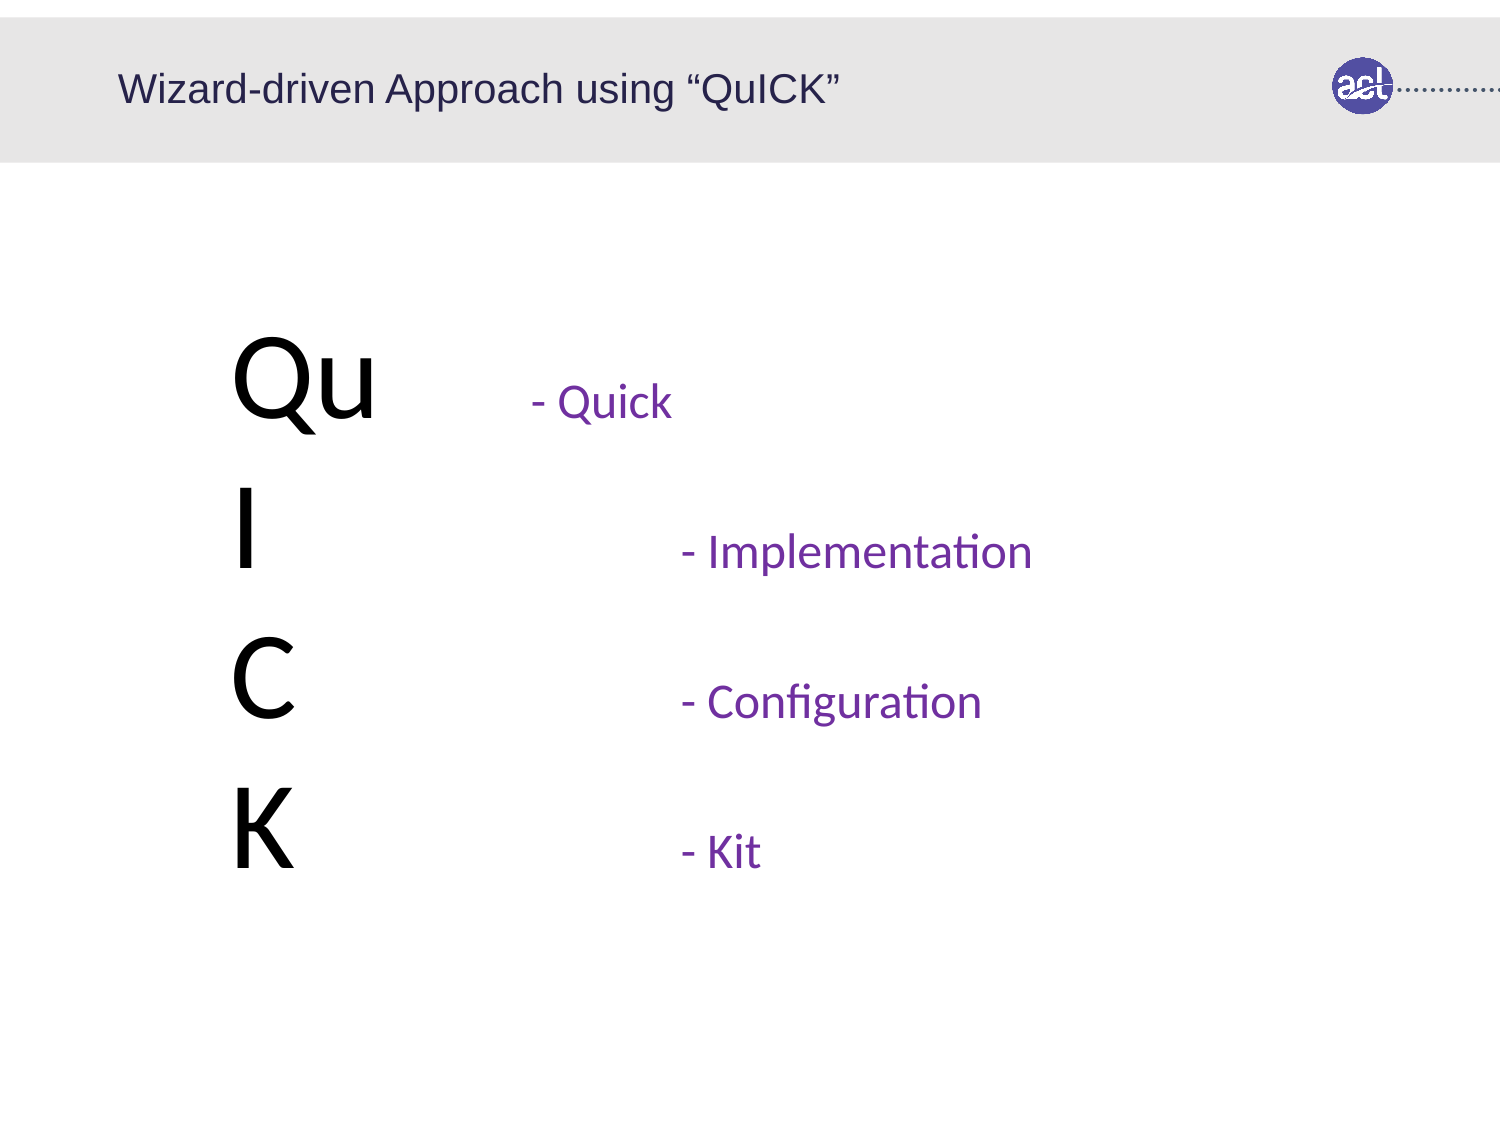

# Wizard-driven Approach using “QuICK”
Qu		- Quick
I			- Implementation
C			- Configuration
K			- Kit